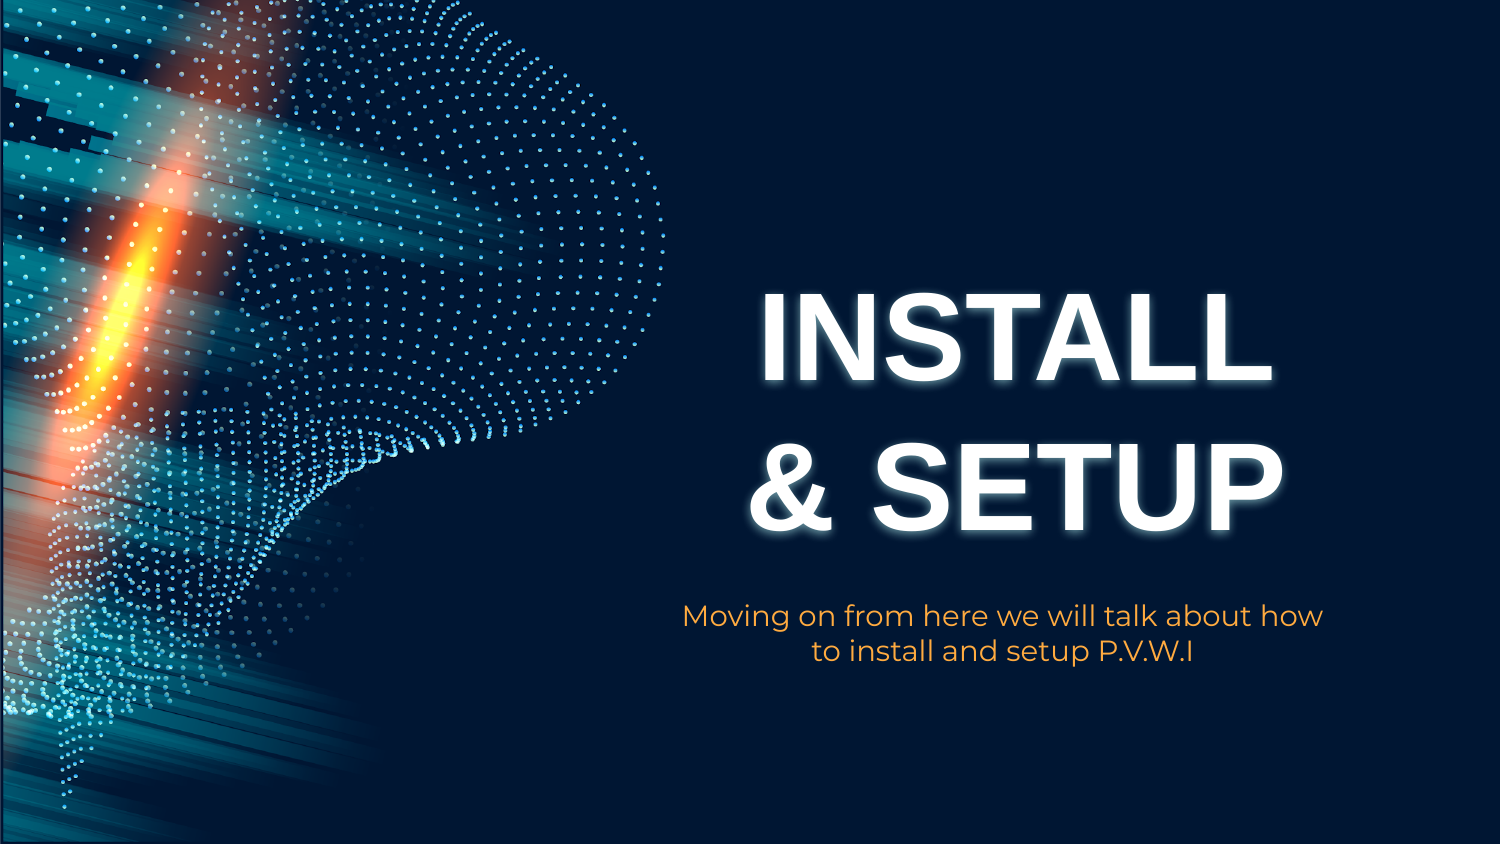

# INSTALL & SETUP
Moving on from here we will talk about how to install and setup P.V.W.I